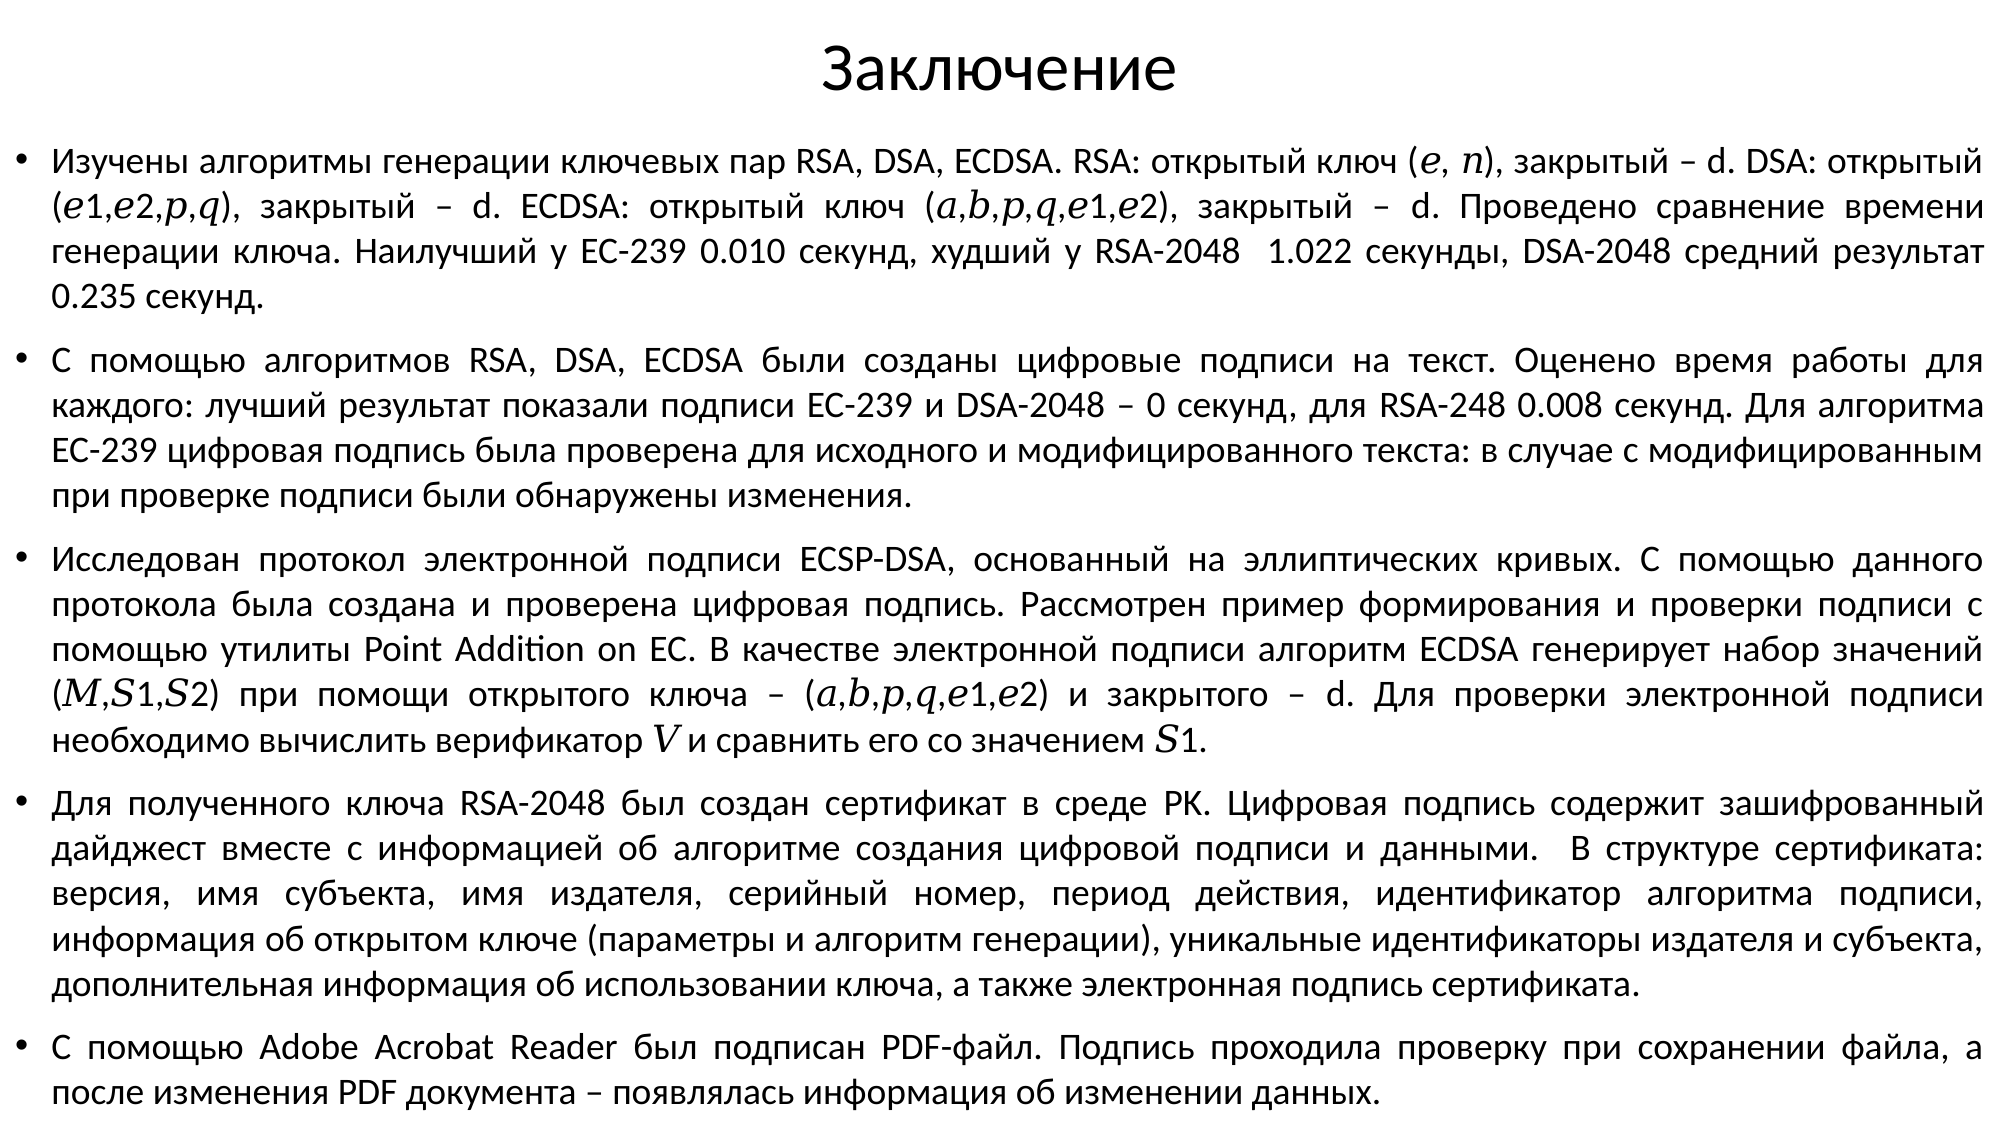

# Заключение
Изучены алгоритмы генерации ключевых пар RSA, DSA, ECDSA. RSA: открытый ключ (𝑒, 𝑛), закрытый – d. DSA: открытый (𝑒1,𝑒2,𝑝,𝑞), закрытый – d. ECDSA: открытый ключ (𝑎,𝑏,𝑝,𝑞,𝑒1,𝑒2), закрытый – d. Проведено сравнение времени генерации ключа. Наилучший у EC-239 0.010 секунд, худший у RSA-2048  1.022 секунды, DSA-2048 средний результат 0.235 секунд.
С помощью алгоритмов RSA, DSA, ECDSA были созданы цифровые подписи на текст. Оценено время работы для каждого: лучший результат показали подписи EC-239 и DSA-2048 – 0 секунд, для RSA-248 0.008 секунд. Для алгоритма EC-239 цифровая подпись была проверена для исходного и модифицированного текста: в случае с модифицированным при проверке подписи были обнаружены изменения.
Исследован протокол электронной подписи ECSP-DSA, основанный на эллиптических кривых. С помощью данного протокола была создана и проверена цифровая подпись. Рассмотрен пример формирования и проверки подписи с помощью утилиты Point Addition on EC. В качестве электронной подписи алгоритм ECDSA генерирует набор значений (𝑀,𝑆1,𝑆2) при помощи открытого ключа – (𝑎,𝑏,𝑝,𝑞,𝑒1,𝑒2) и закрытого – d. Для проверки электронной подписи необходимо вычислить верификатор 𝑉 и сравнить его со значением 𝑆1.
Для полученного ключа RSA-2048 был создан сертификат в среде PK. Цифровая подпись содержит зашифрованный дайджест вместе с информацией об алгоритме создания цифровой подписи и данными.  В структуре сертификата: версия, имя субъекта, имя издателя, серийный номер, период действия, идентификатор алгоритма подписи, информация об открытом ключе (параметры и алгоритм генерации), уникальные идентификаторы издателя и субъекта, дополнительная информация об использовании ключа, а также электронная подпись сертификата.
С помощью Adobe Acrobat Reader был подписан PDF-файл. Подпись проходила проверку при сохранении файла, а после изменения PDF документа – появлялась информация об изменении данных.